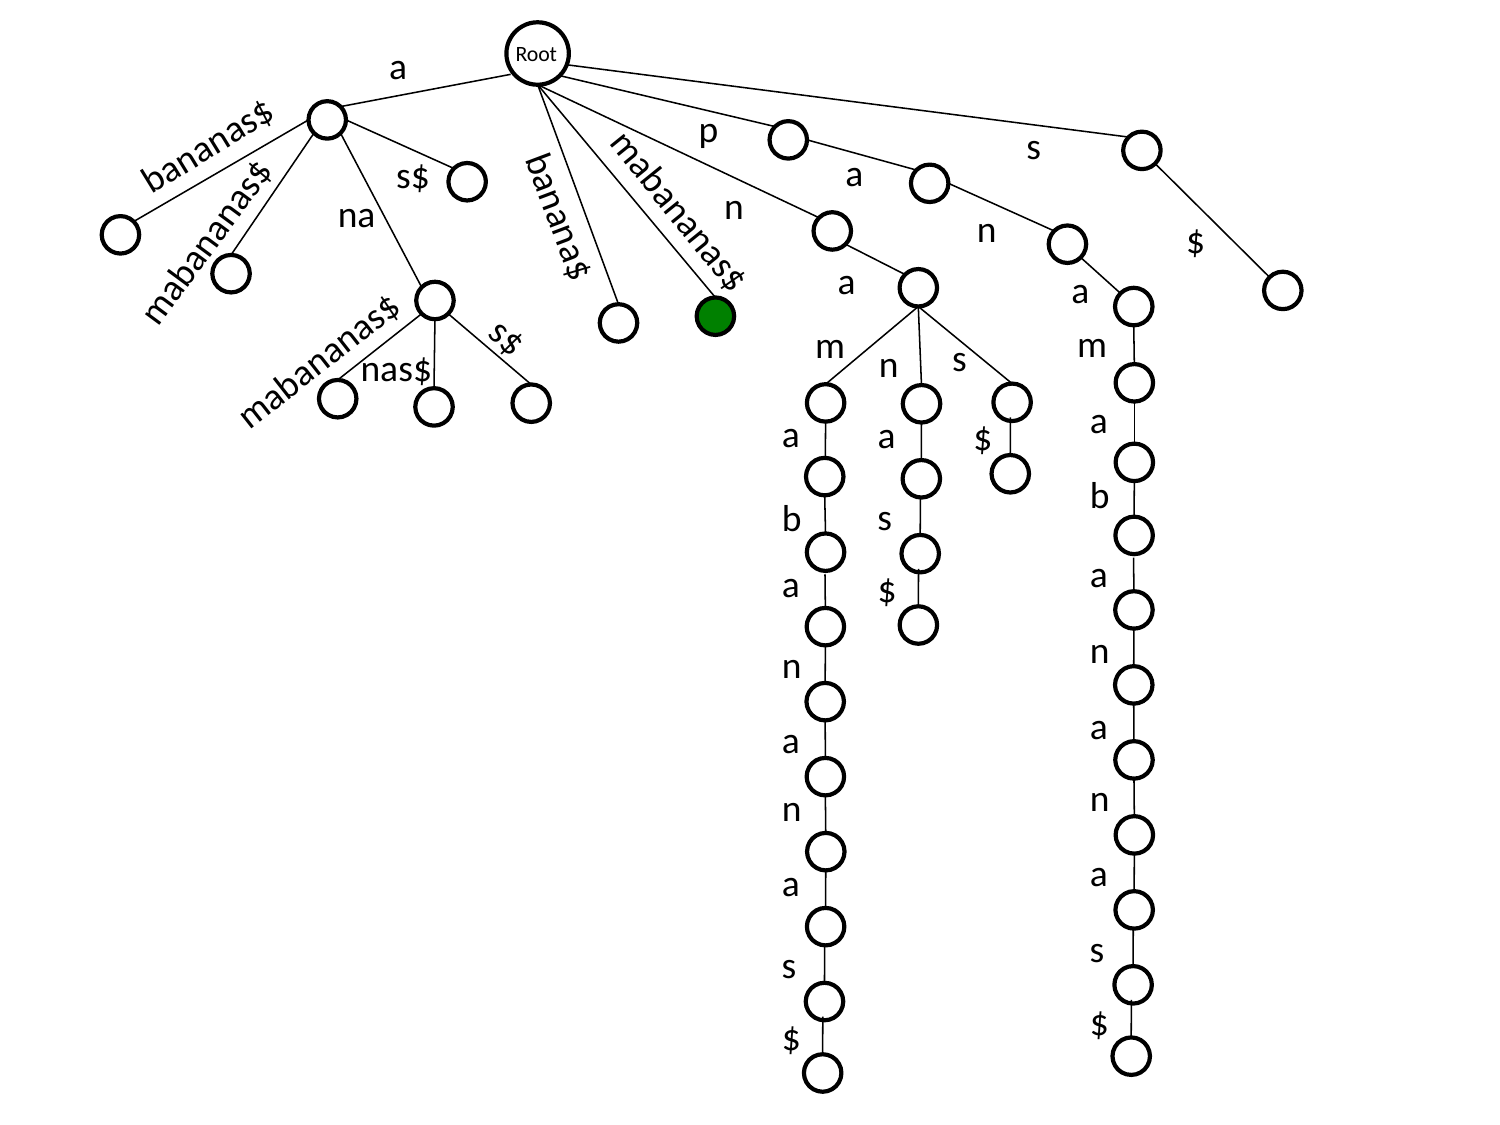

Root
a
p

bananas$
s

a
s$

n
mabananas$
na
banana$
n
$
mabananas$

a

a

s$
m
m
s
mabananas$
n
nas$

a
a
a
$

b
s
b

a
a
$

n
n

a
a

n
n

a
a

s
s

$
$